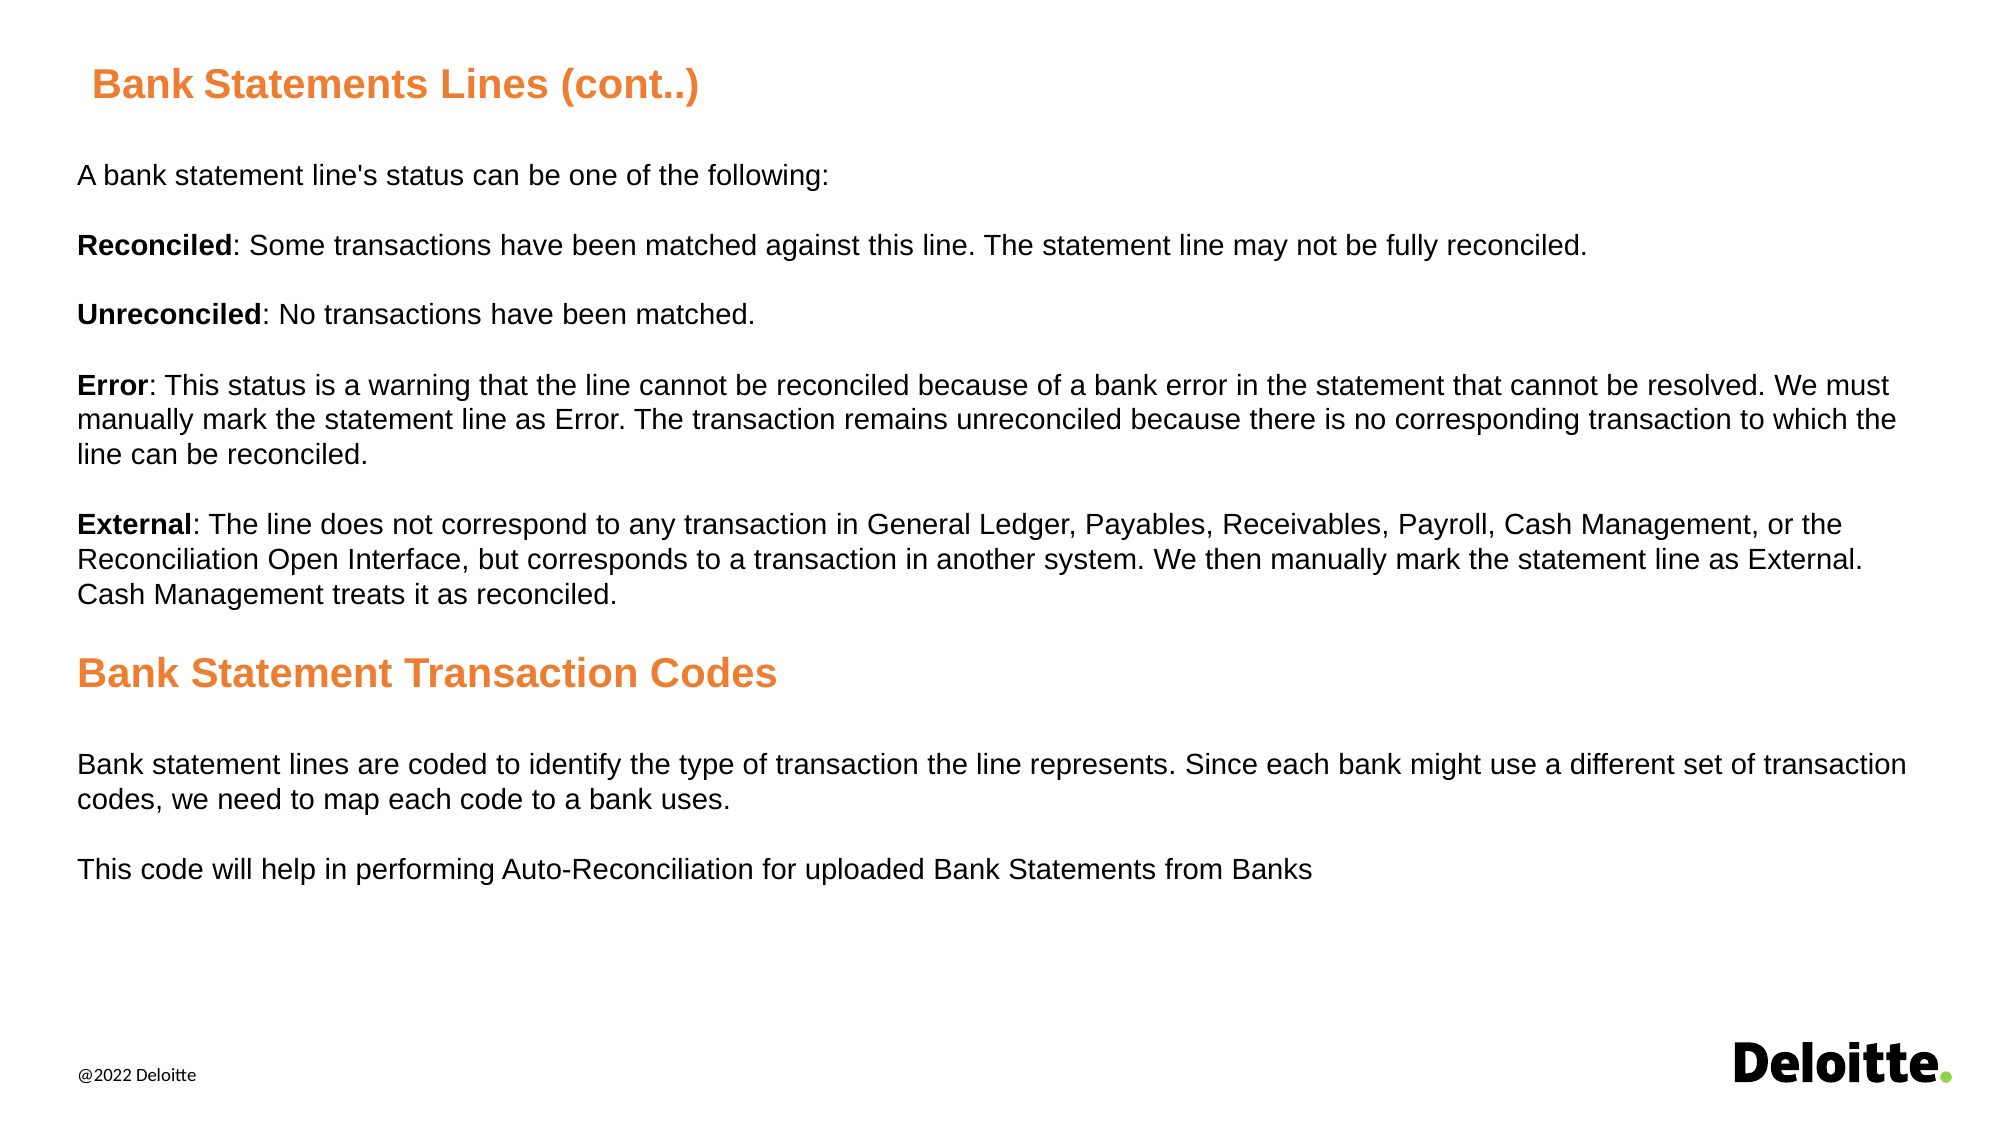

Bank Statements Lines (cont..)
A bank statement line's status can be one of the following:

Reconciled: Some transactions have been matched against this line. The statement line may not be fully reconciled.

Unreconciled: No transactions have been matched.

Error: This status is a warning that the line cannot be reconciled because of a bank error in the statement that cannot be resolved. We must manually mark the statement line as Error. The transaction remains unreconciled because there is no corresponding transaction to which the line can be reconciled.

External: The line does not correspond to any transaction in General Ledger, Payables, Receivables, Payroll, Cash Management, or the Reconciliation Open Interface, but corresponds to a transaction in another system. We then manually mark the statement line as External. Cash Management treats it as reconciled.

Bank Statement Transaction Codes

Bank statement lines are coded to identify the type of transaction the line represents. Since each bank might use a different set of transaction codes, we need to map each code to a bank uses.

This code will help in performing Auto-Reconciliation for uploaded Bank Statements from Banks